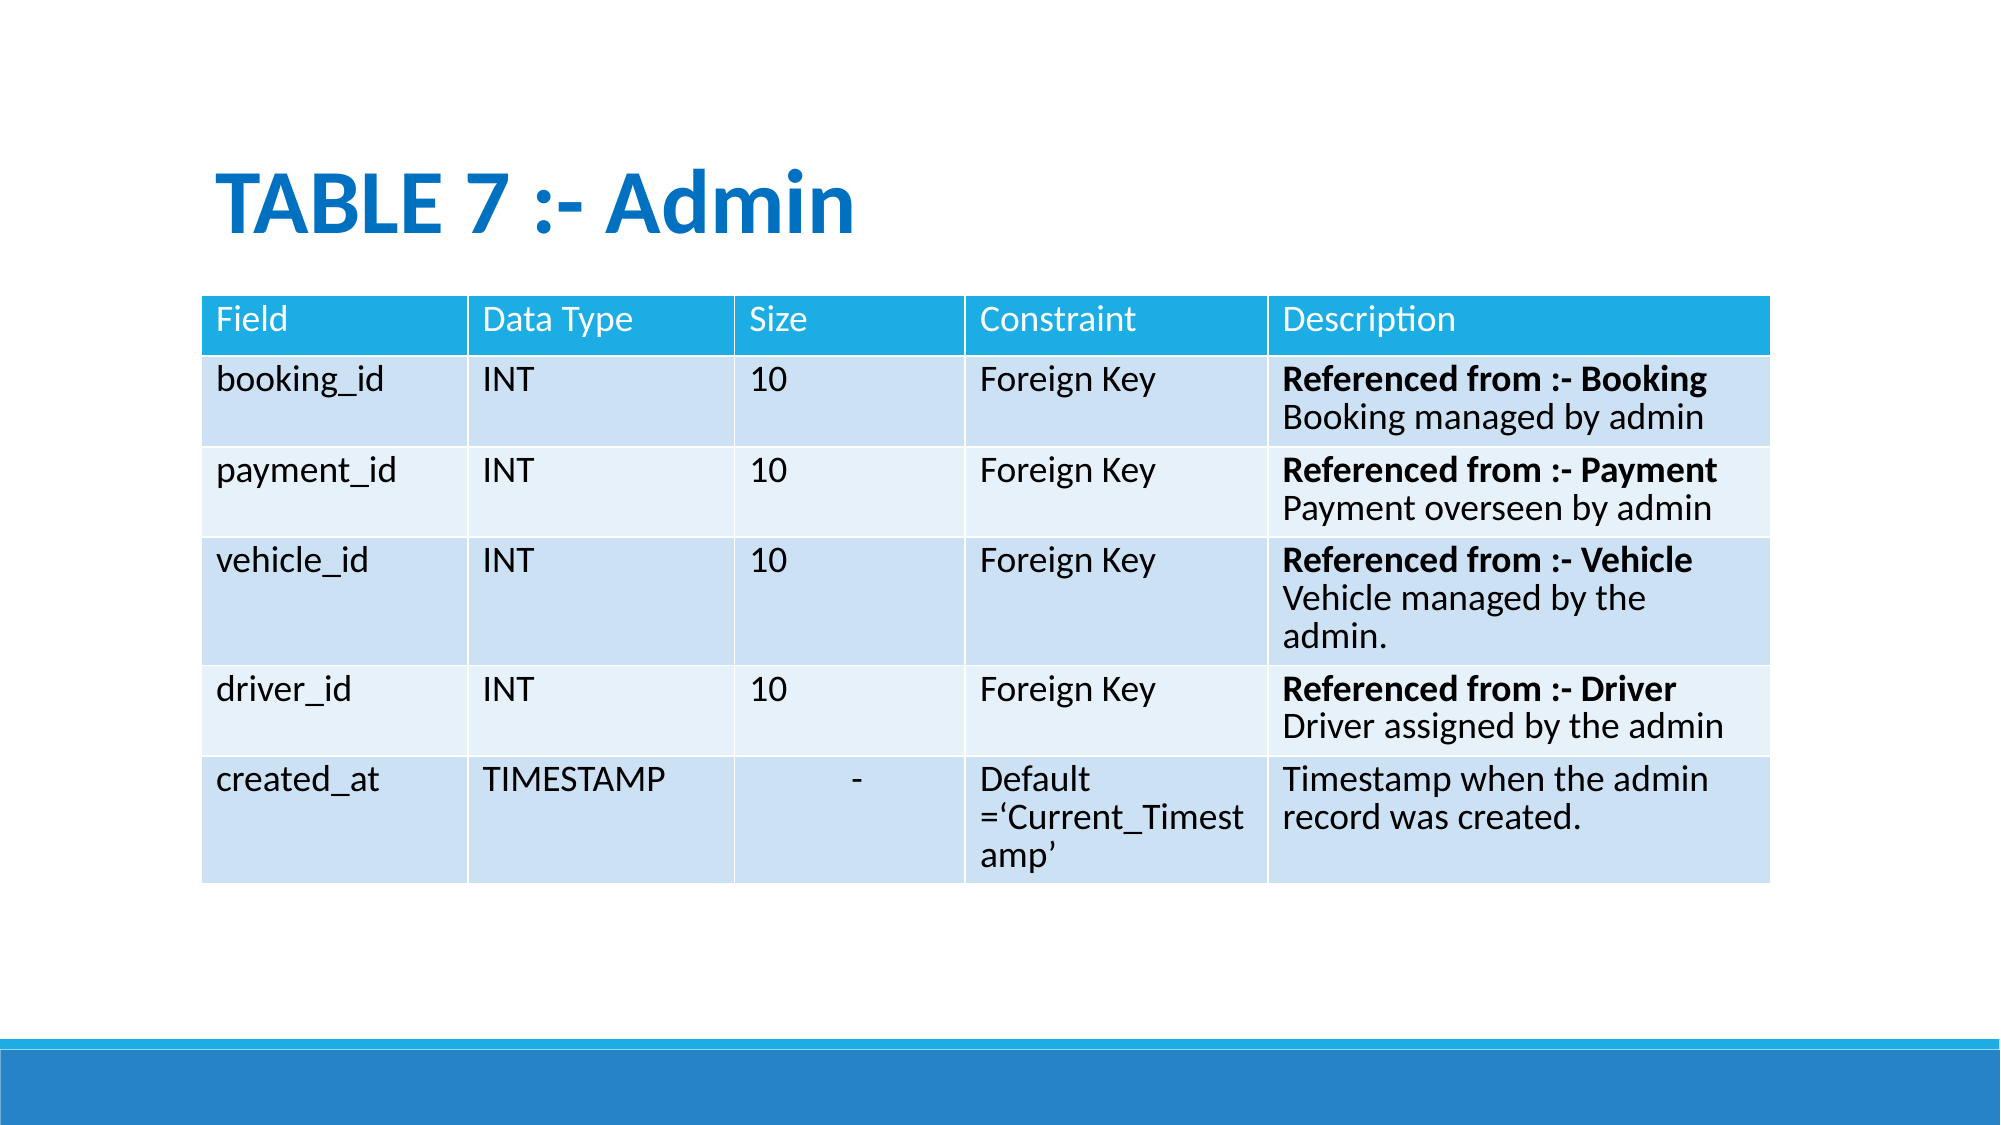

TABLE 7 :- Admin
| Field | Data Type | Size | Constraint | Description |
| --- | --- | --- | --- | --- |
| booking\_id | INT | 10 | Foreign Key | Referenced from :- Booking Booking managed by admin |
| payment\_id | INT | 10 | Foreign Key | Referenced from :- Payment Payment overseen by admin |
| vehicle\_id | INT | 10 | Foreign Key | Referenced from :- Vehicle Vehicle managed by the admin. |
| driver\_id | INT | 10 | Foreign Key | Referenced from :- Driver Driver assigned by the admin |
| created\_at | TIMESTAMP | - | Default =‘Current\_Timestamp’ | Timestamp when the admin record was created. |